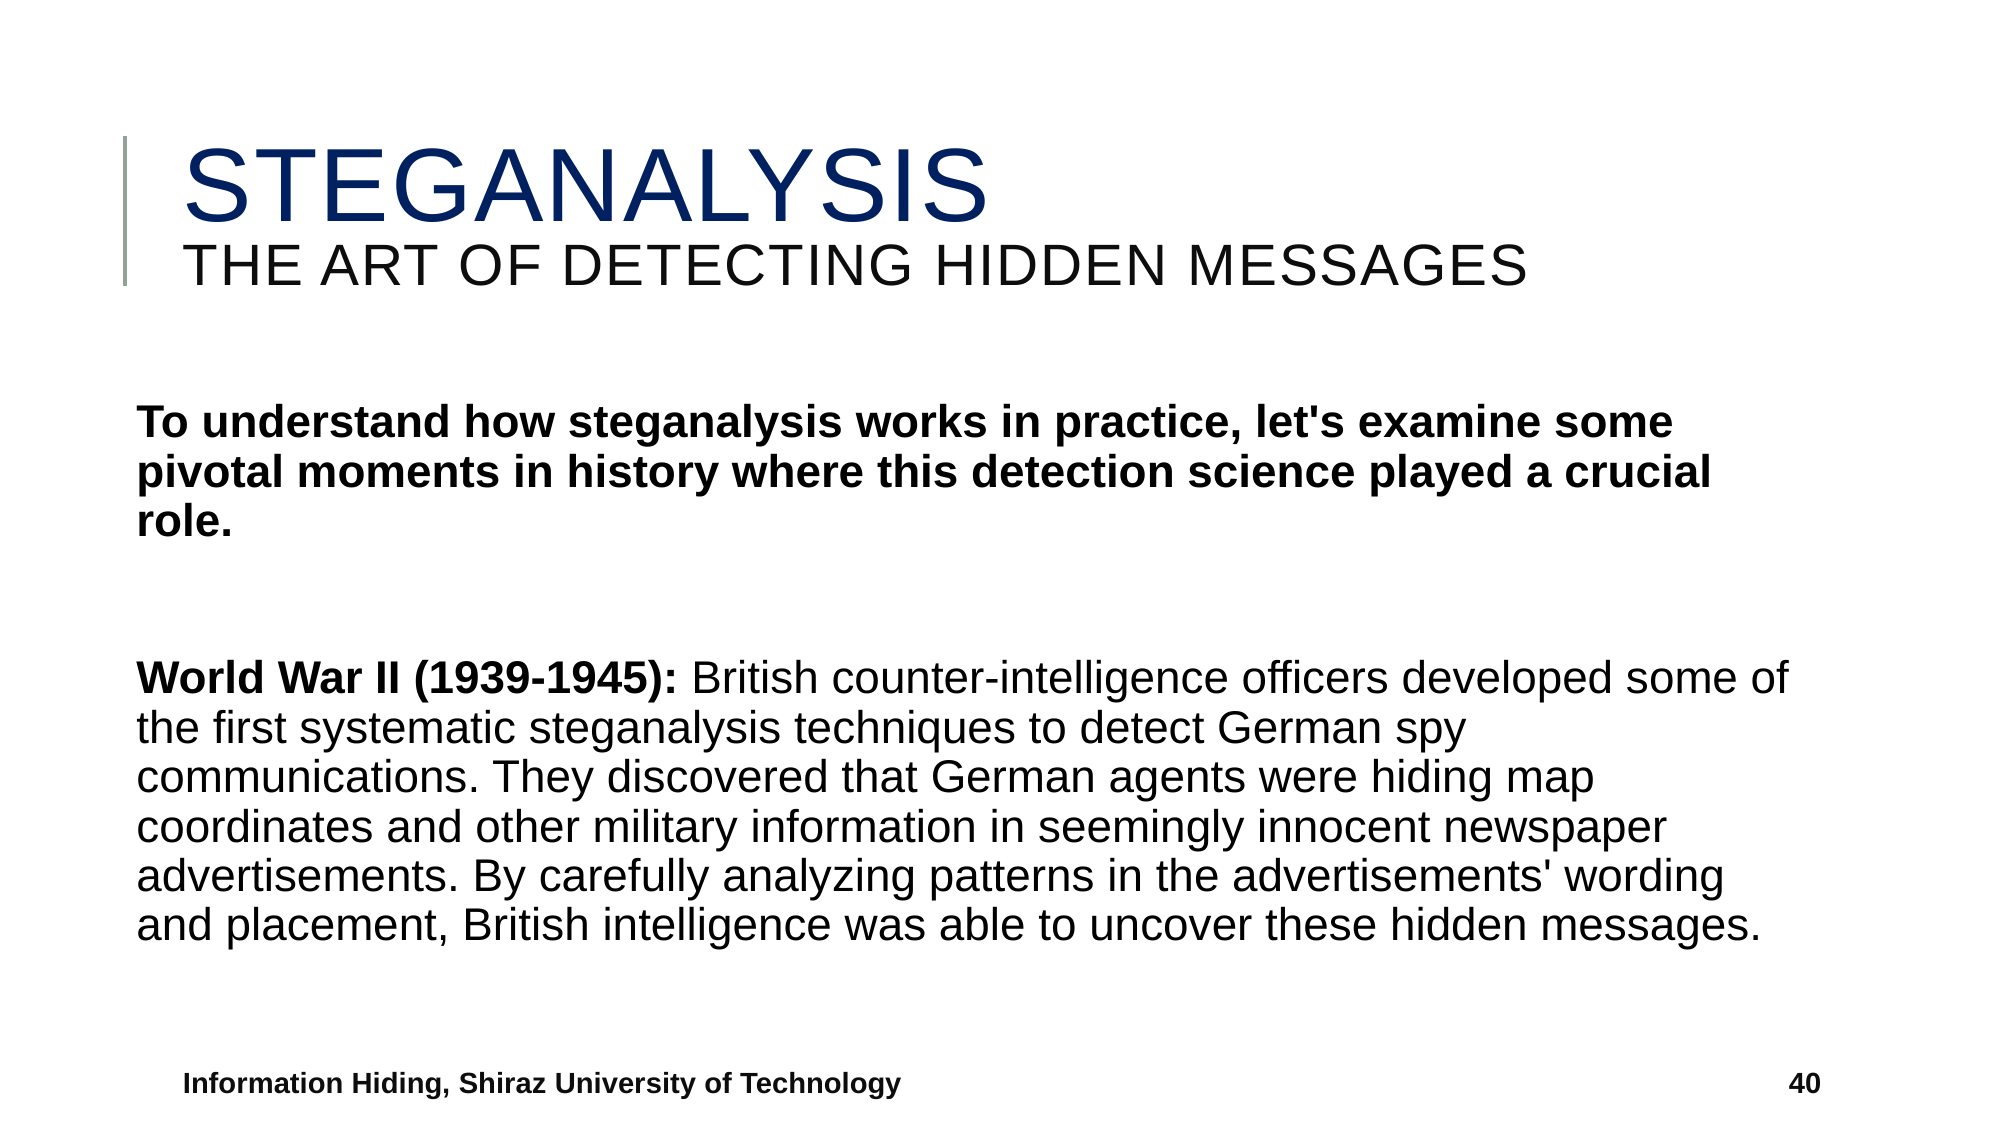

# Steganalysis The Art of Detecting Hidden Messages

To understand how steganalysis works in practice, let's examine some pivotal moments in history where this detection science played a crucial role.

World War II (1939-1945): British counter-intelligence officers developed some of the first systematic steganalysis techniques to detect German spy communications. They discovered that German agents were hiding map coordinates and other military information in seemingly innocent newspaper advertisements. By carefully analyzing patterns in the advertisements' wording and placement, British intelligence was able to uncover these hidden messages.
Information Hiding, Shiraz University of Technology
40